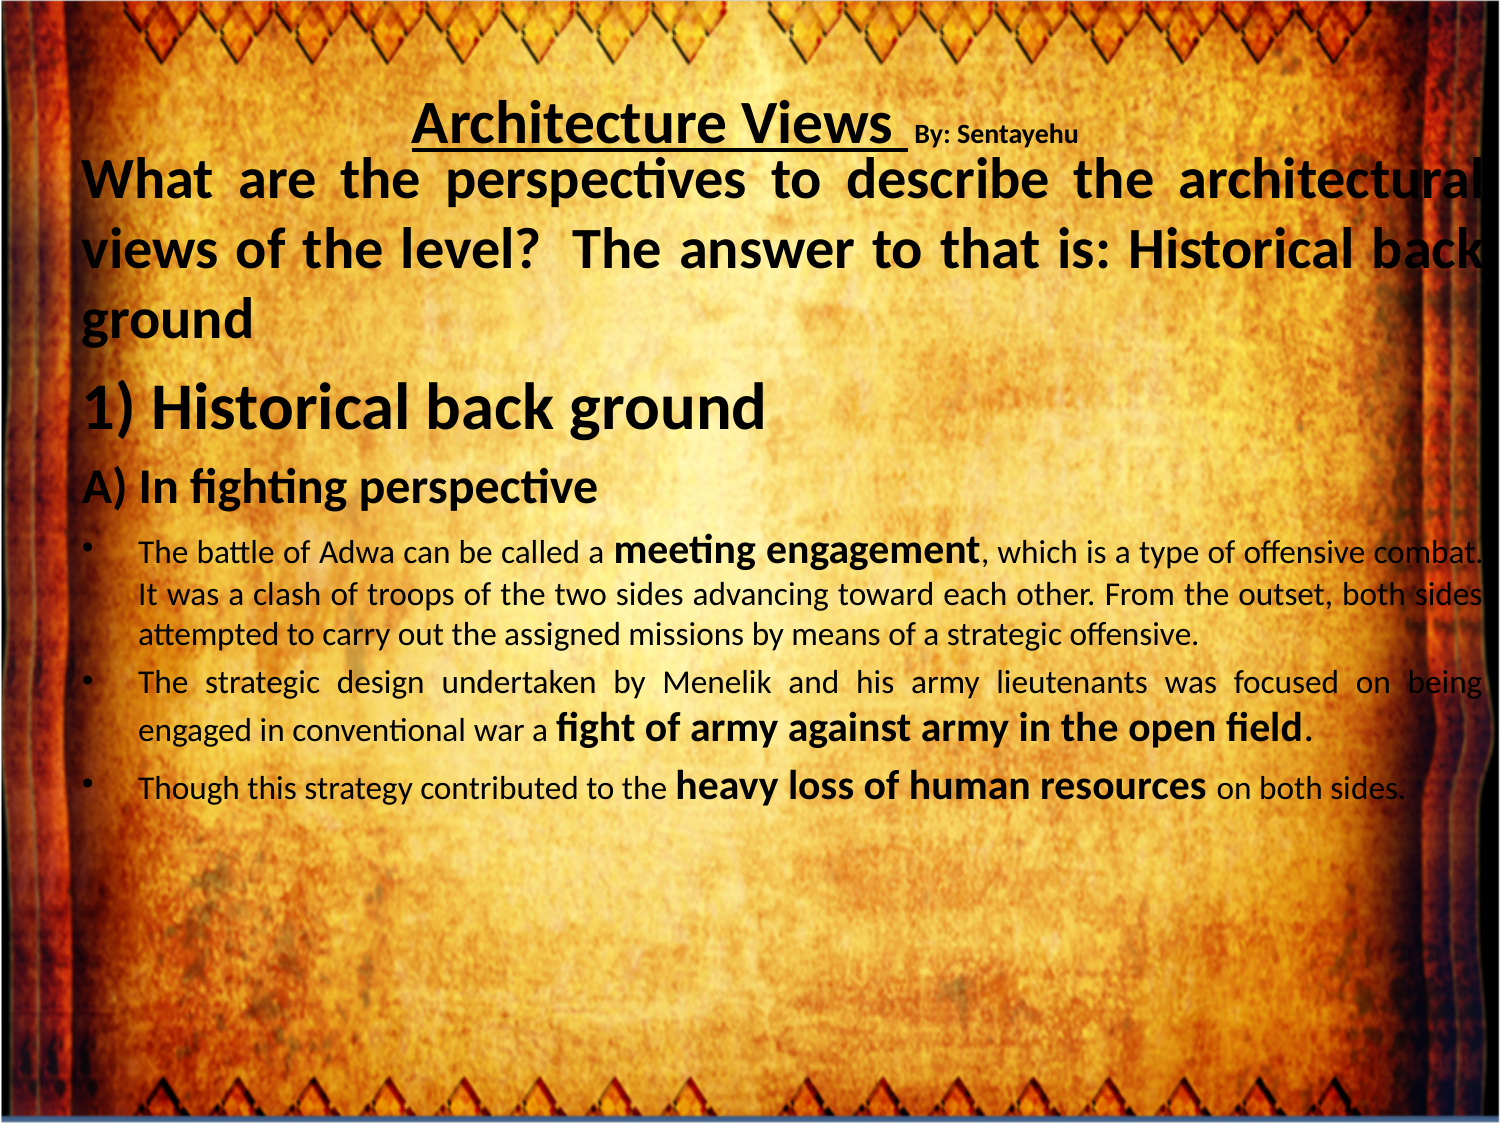

# Architecture Views 	By: Sentayehu
What are the perspectives to describe the architectural views of the level?  The answer to that is: Historical back ground
1) Historical back ground
A) In fighting perspective
The battle of Adwa can be called a meeting engagement, which is a type of offensive combat. It was a clash of troops of the two sides advancing toward each other. From the outset, both sides attempted to carry out the assigned missions by means of a strategic offensive.
The strategic design undertaken by Menelik and his army lieutenants was focused on being engaged in conventional war a fight of army against army in the open field.
Though this strategy contributed to the heavy loss of human resources on both sides.